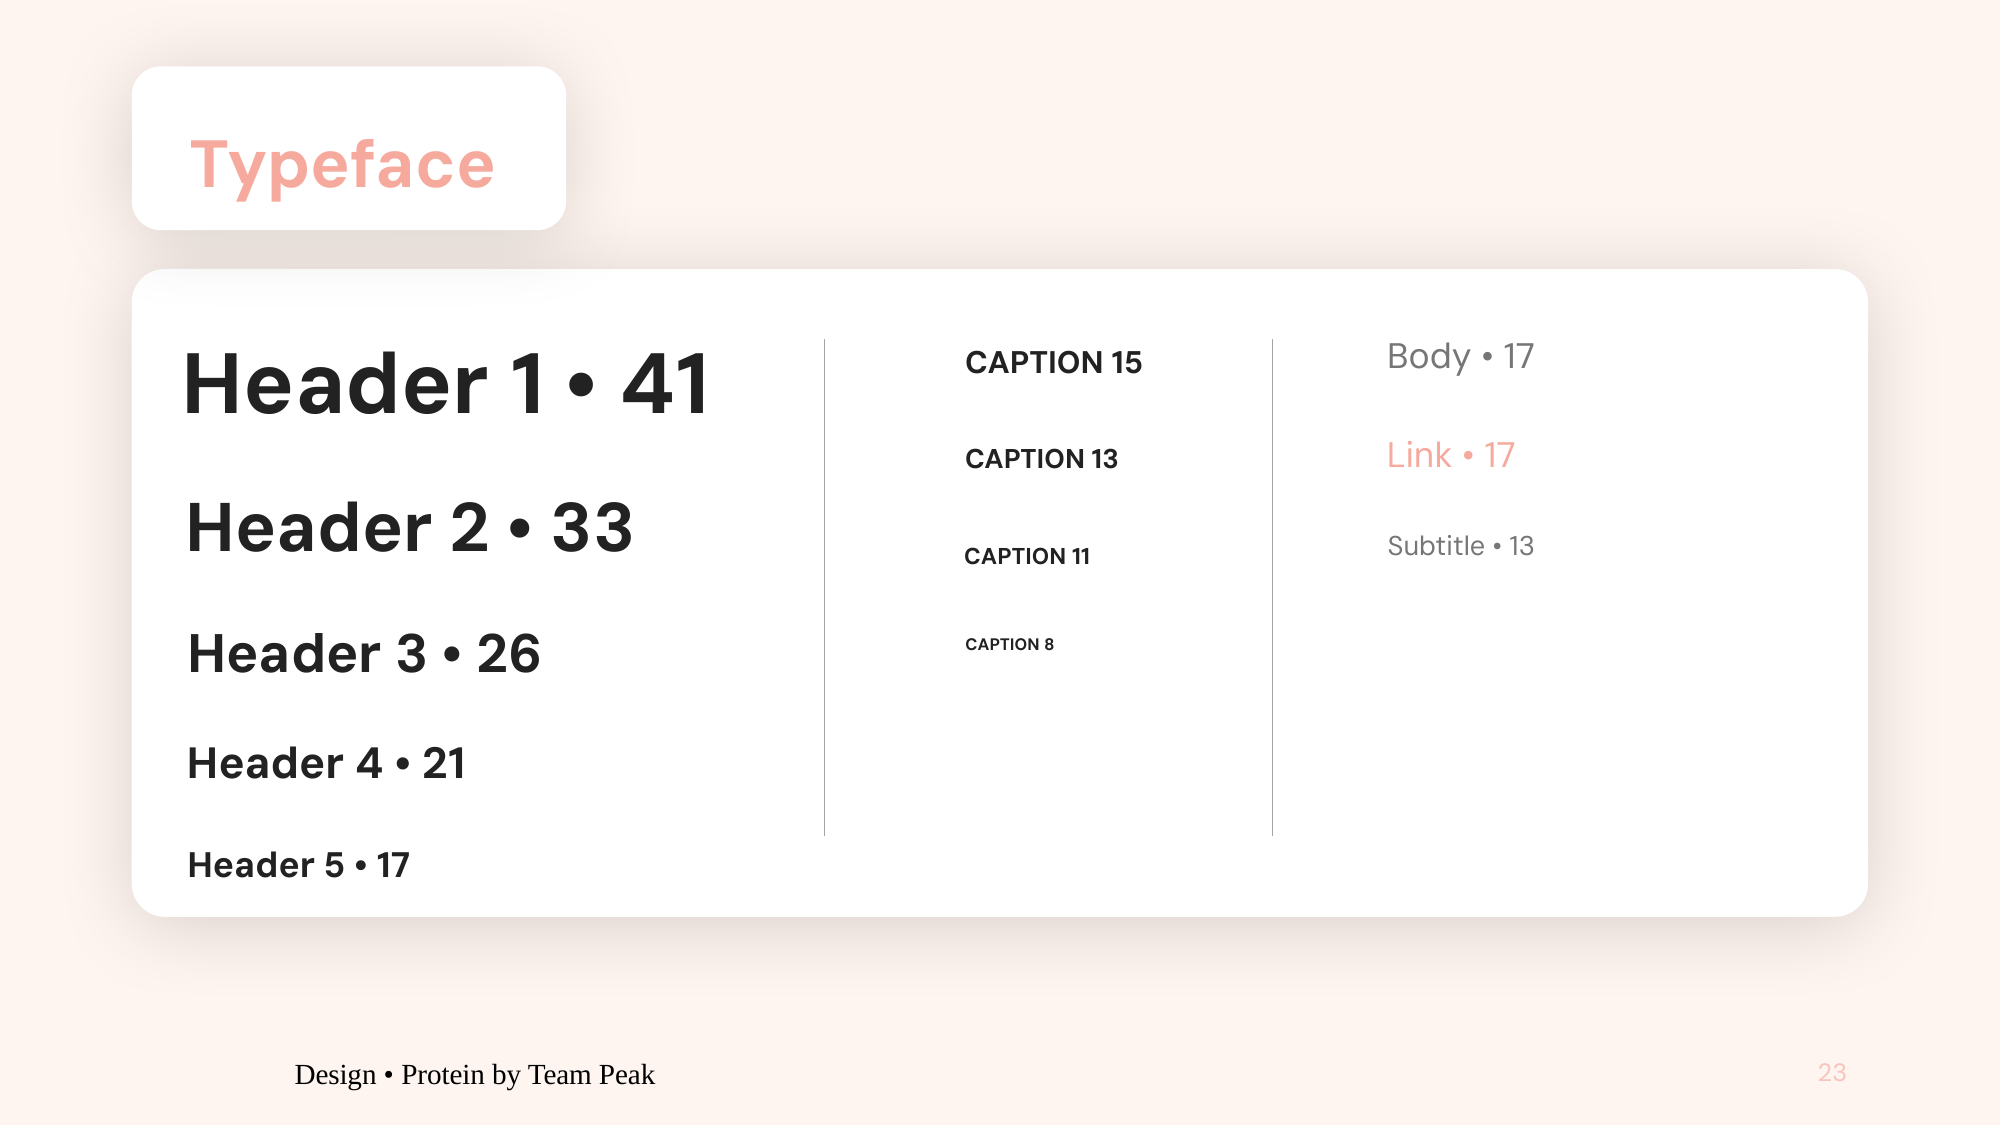

Typeface

Header 1 • 41
Body • 17
CAPTION 15
Link • 17
CAPTION 13
Header 2 • 33
Subtitle • 13
CAPTION 11
Header 3 • 26
CAPTION 8
Header 4 • 21
Header 5 • 17
Design • Protein by Team Peak
23